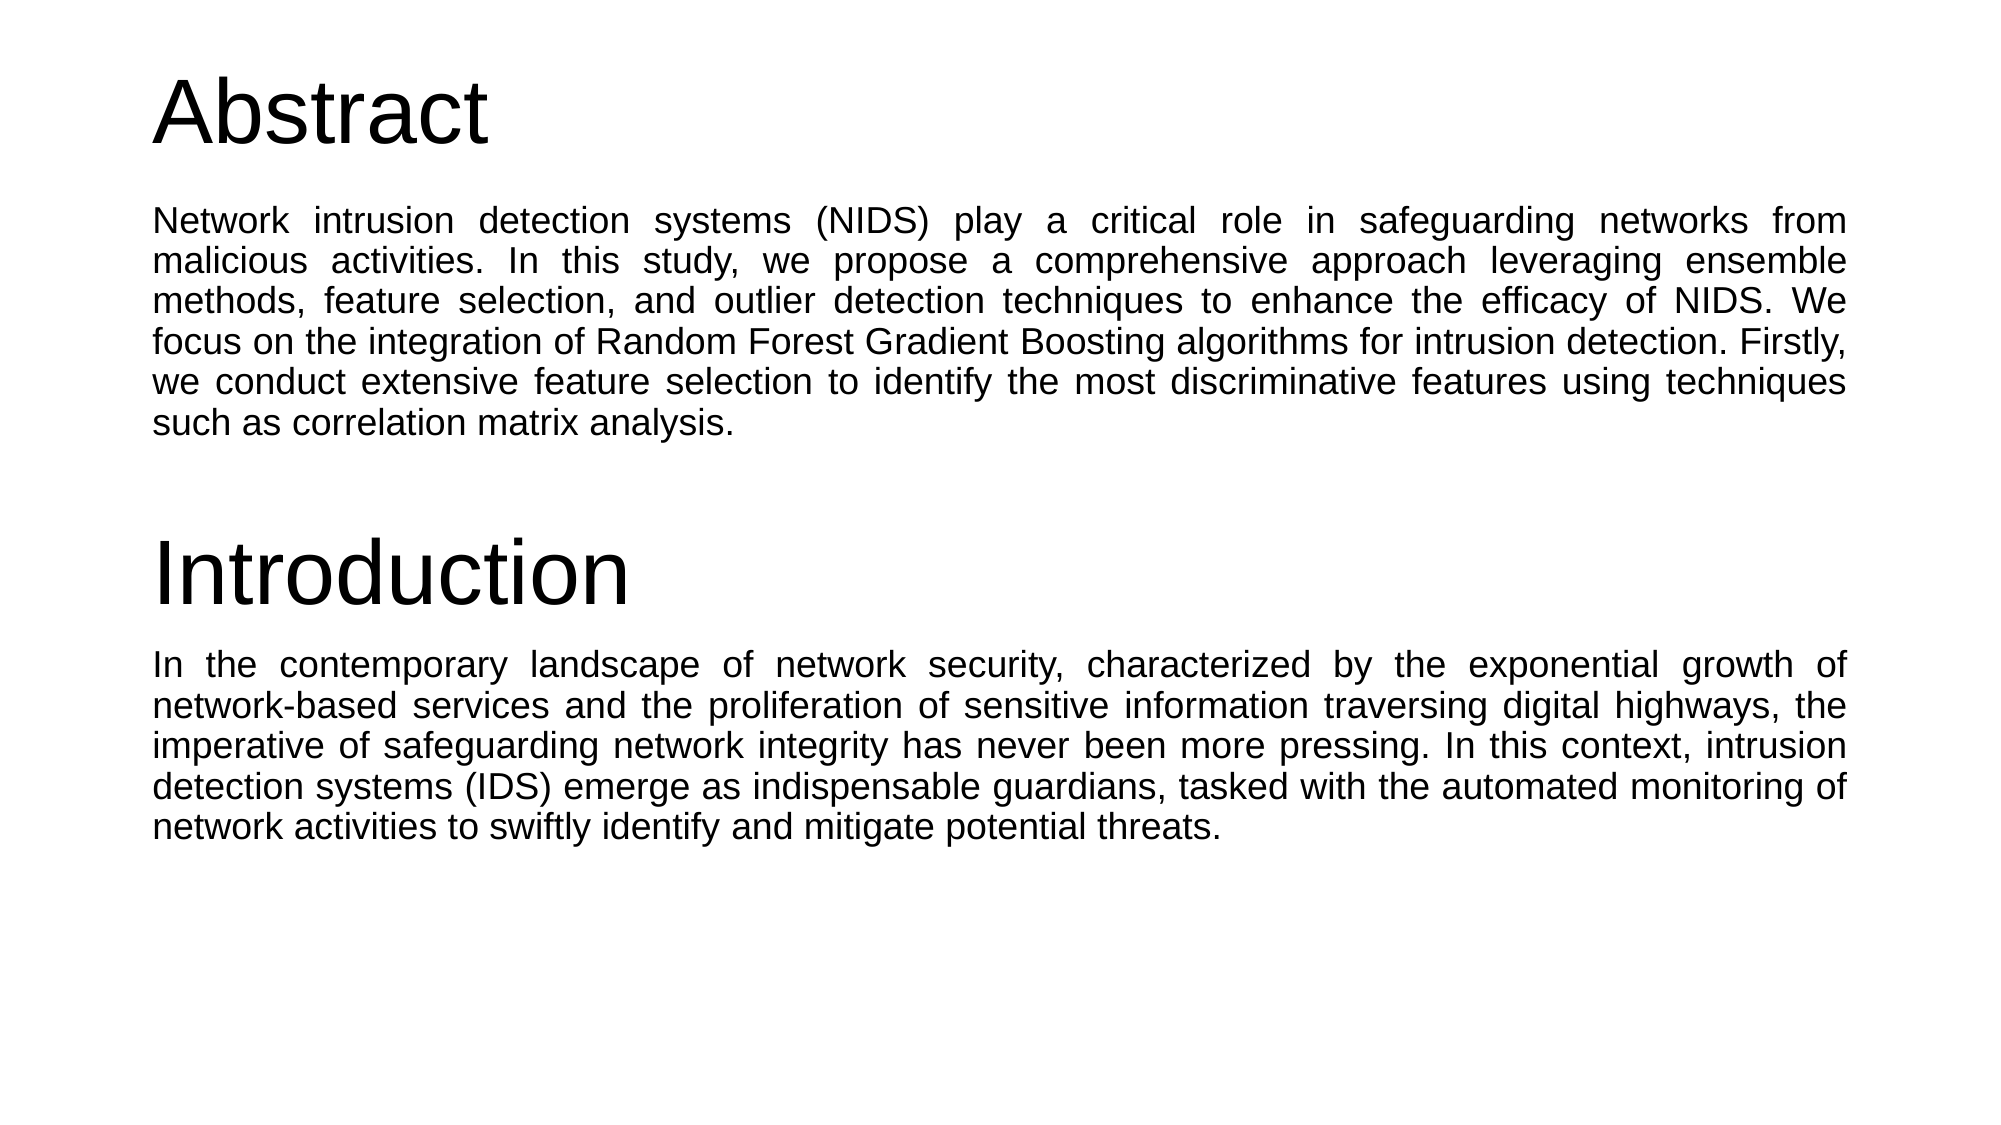

# Abstract
Network intrusion detection systems (NIDS) play a critical role in safeguarding networks from malicious activities. In this study, we propose a comprehensive approach leveraging ensemble methods, feature selection, and outlier detection techniques to enhance the efficacy of NIDS. We focus on the integration of Random Forest Gradient Boosting algorithms for intrusion detection. Firstly, we conduct extensive feature selection to identify the most discriminative features using techniques such as correlation matrix analysis.

Introduction
In the contemporary landscape of network security, characterized by the exponential growth of network-based services and the proliferation of sensitive information traversing digital highways, the imperative of safeguarding network integrity has never been more pressing. In this context, intrusion detection systems (IDS) emerge as indispensable guardians, tasked with the automated monitoring of network activities to swiftly identify and mitigate potential threats.